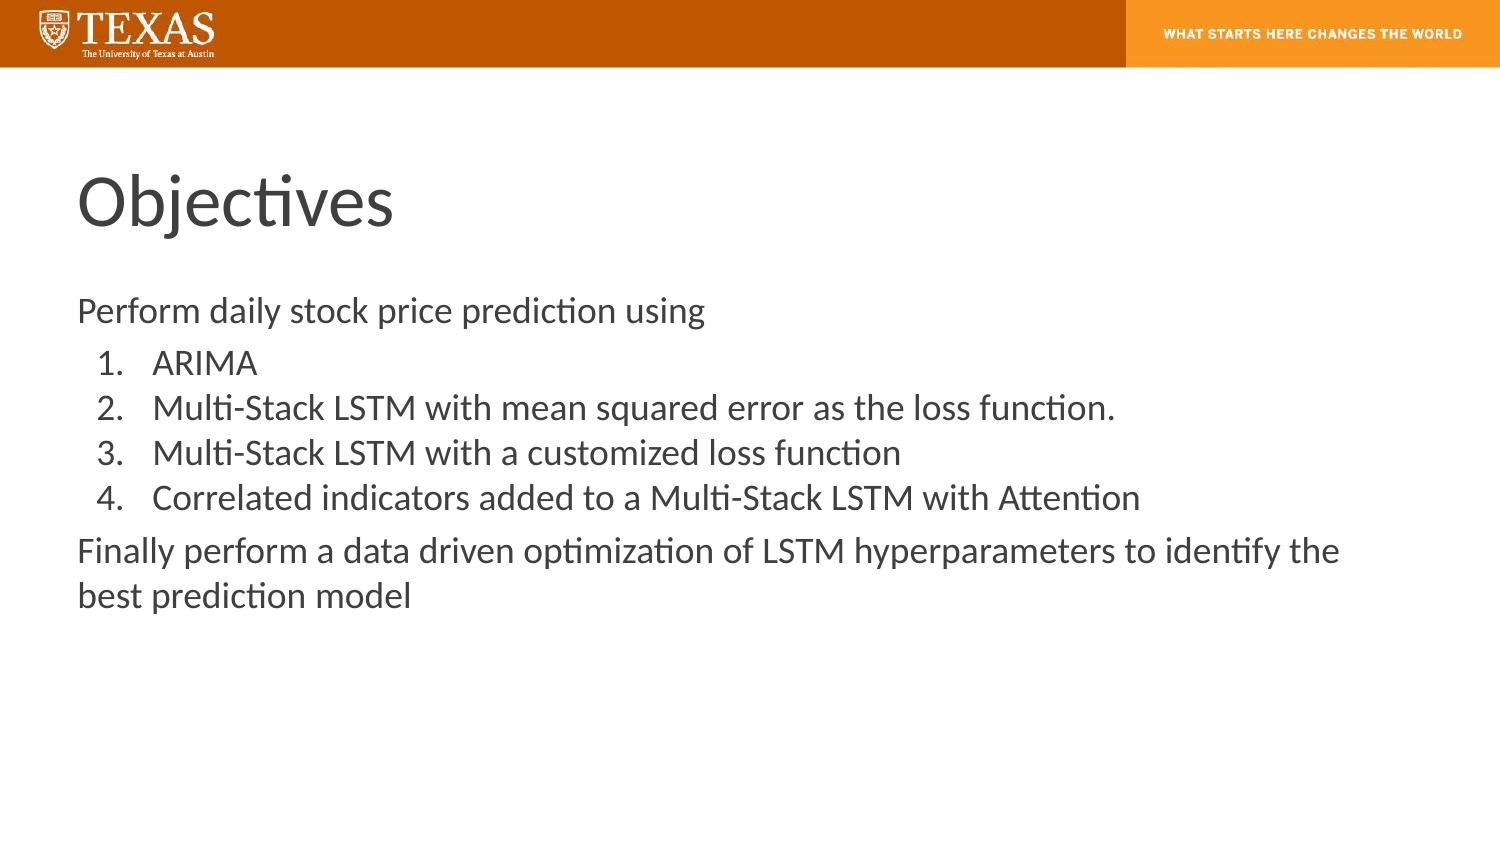

# Objectives
Perform daily stock price prediction using
ARIMA
Multi-Stack LSTM with mean squared error as the loss function.
Multi-Stack LSTM with a customized loss function
Correlated indicators added to a Multi-Stack LSTM with Attention
Finally perform a data driven optimization of LSTM hyperparameters to identify the best prediction model